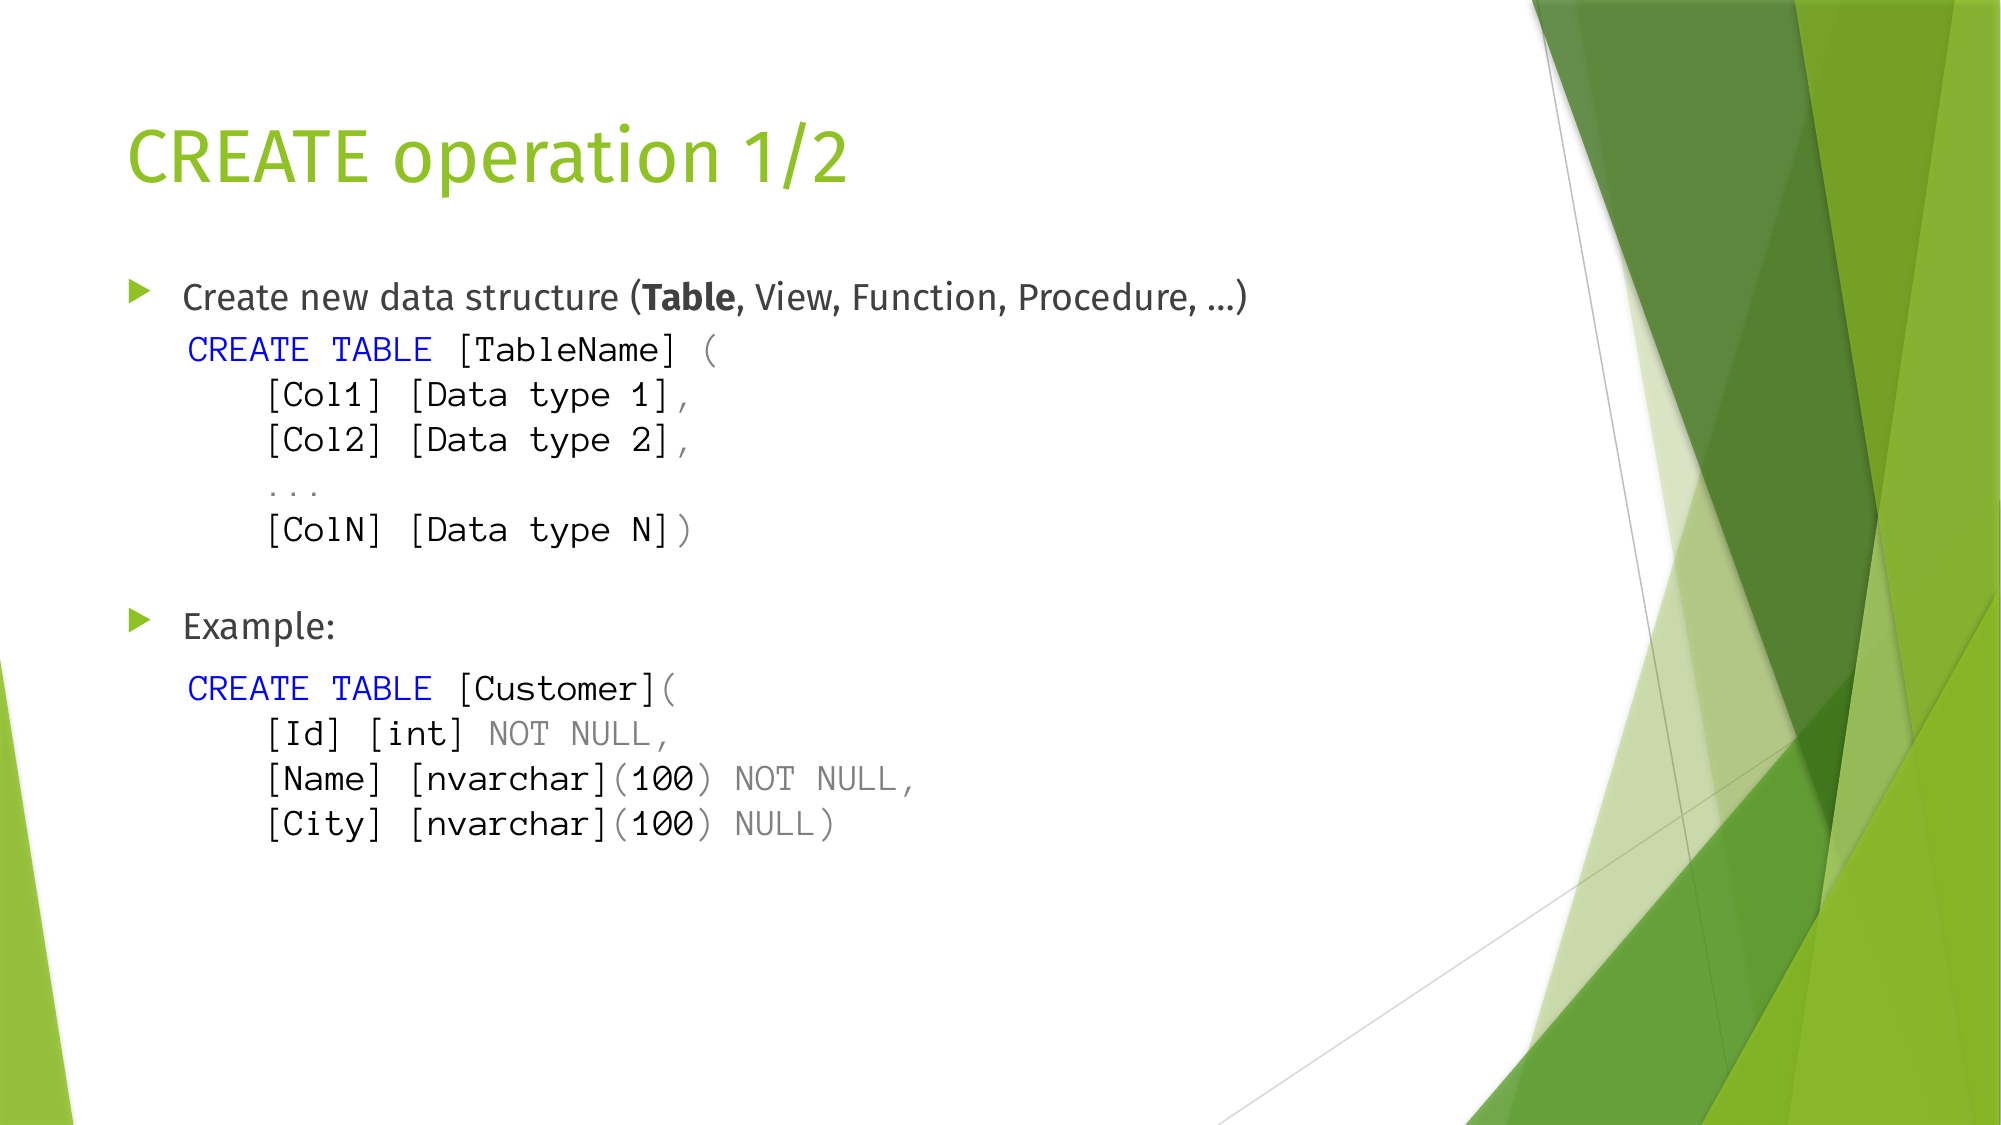

# CREATE operation 1/2
Create new data structure (Table, View, Function, Procedure, …)

Example:

CREATE TABLE [TableName] (
[Col1] [Data type 1],
[Col2] [Data type 2],
...
[ColN] [Data type N])
CREATE TABLE [Customer](
[Id] [int] NOT NULL,
[Name] [nvarchar](100) NOT NULL,
[City] [nvarchar](100) NULL)